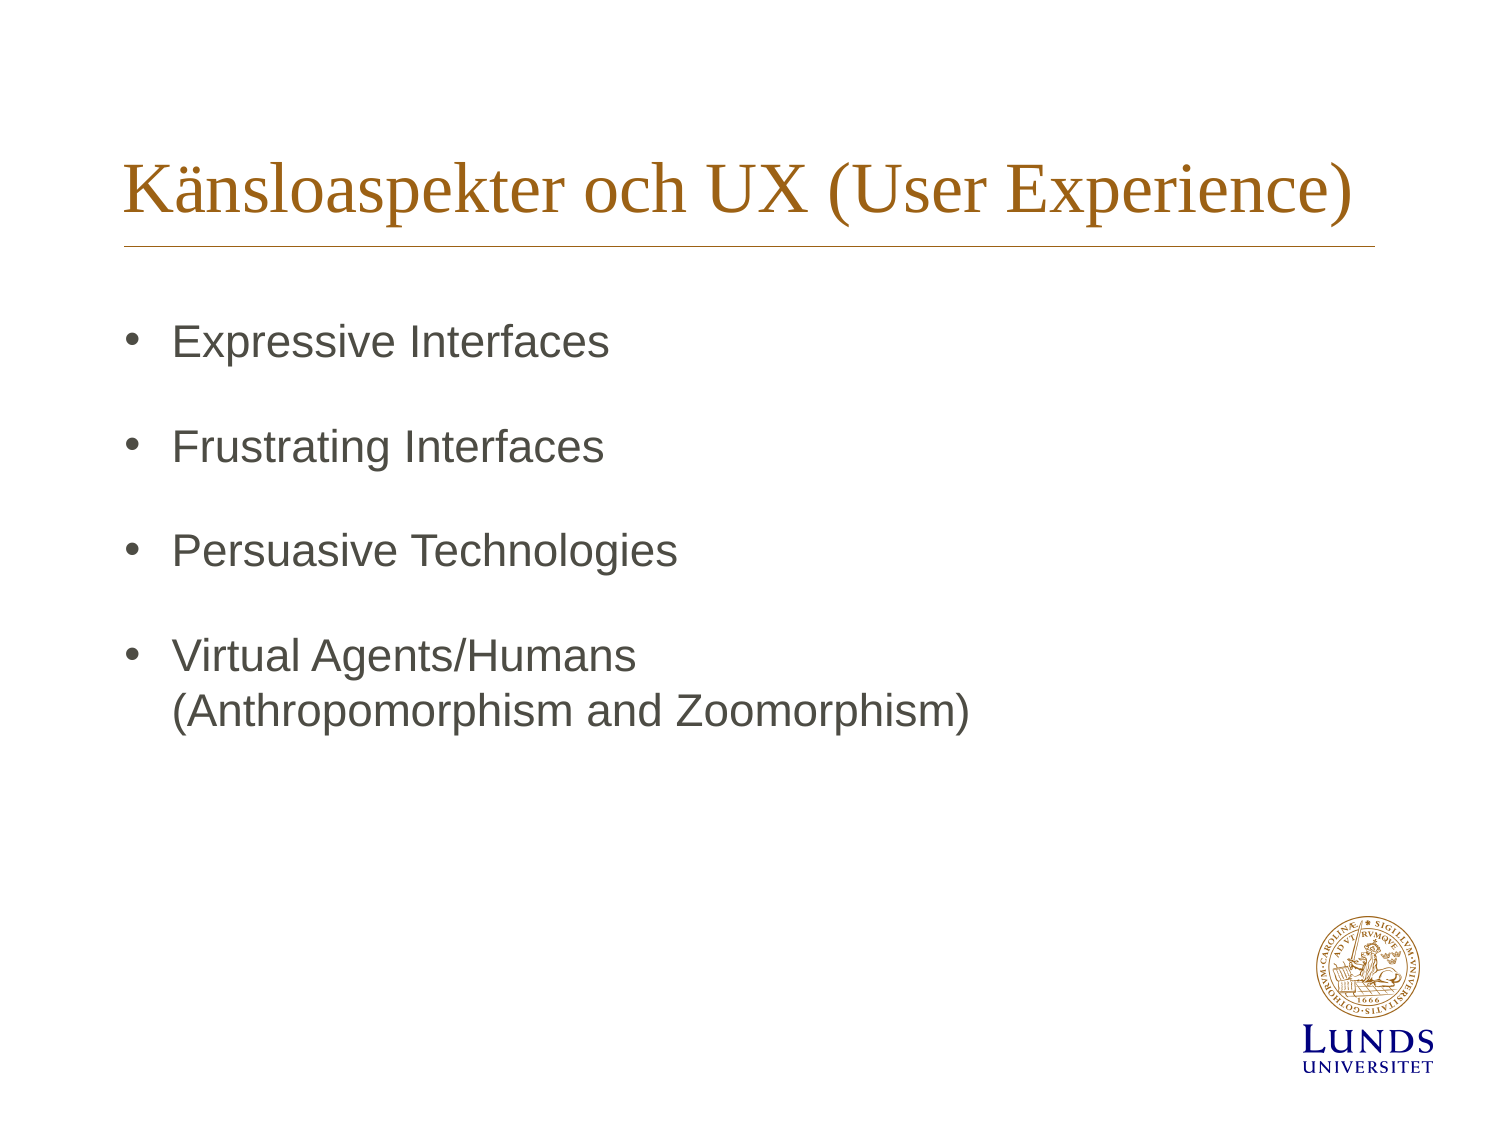

# Känsloaspekter och UX (User Experience)
Expressive Interfaces
Frustrating Interfaces
Persuasive Technologies
Virtual Agents/Humans
(Anthropomorphism and Zoomorphism)